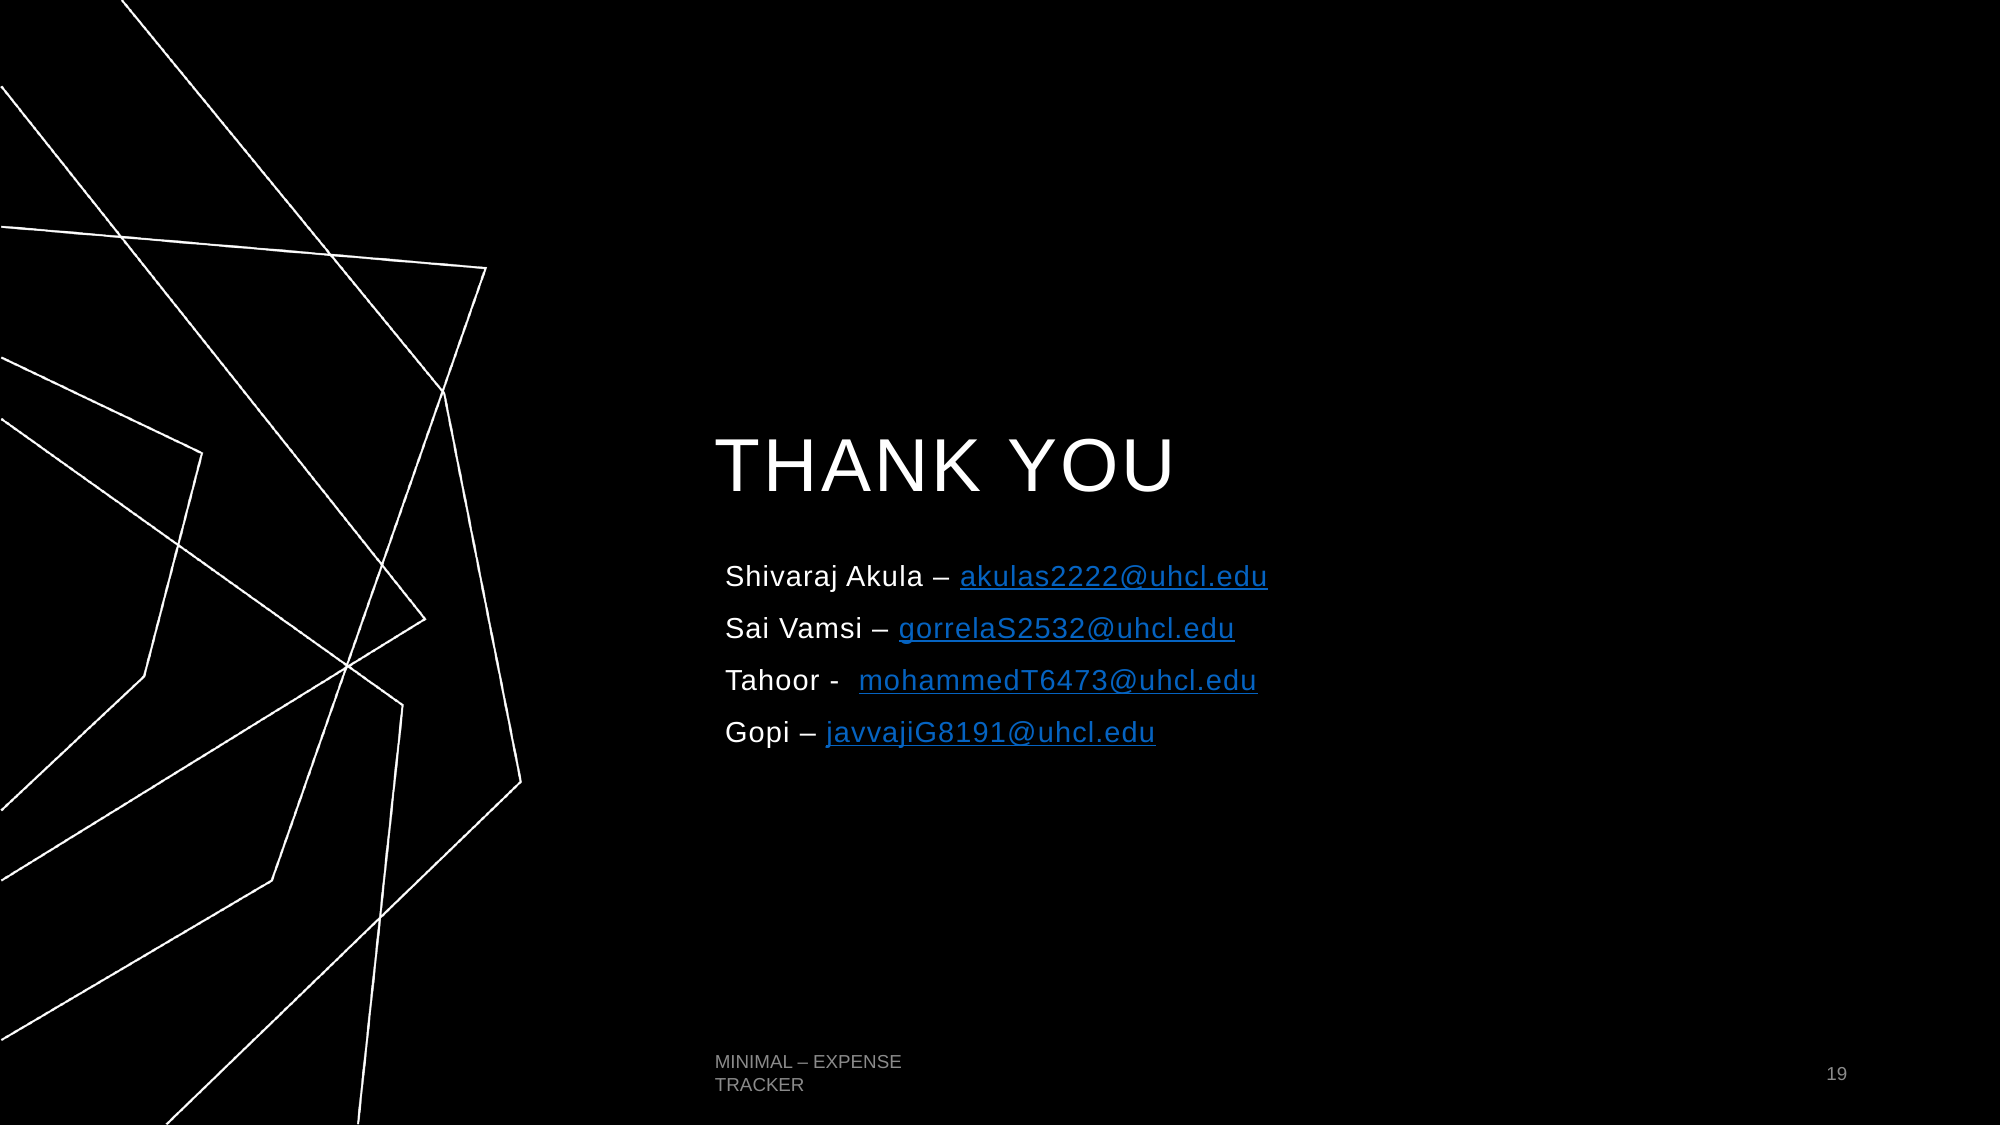

# THANK YOU
Shivaraj Akula – akulas2222@uhcl.edu
Sai Vamsi – gorrelaS2532@uhcl.edu
Tahoor -  mohammedT6473@uhcl.edu
Gopi – javvajiG8191@uhcl.edu
MINIMAL – EXPENSE TRACKER
19